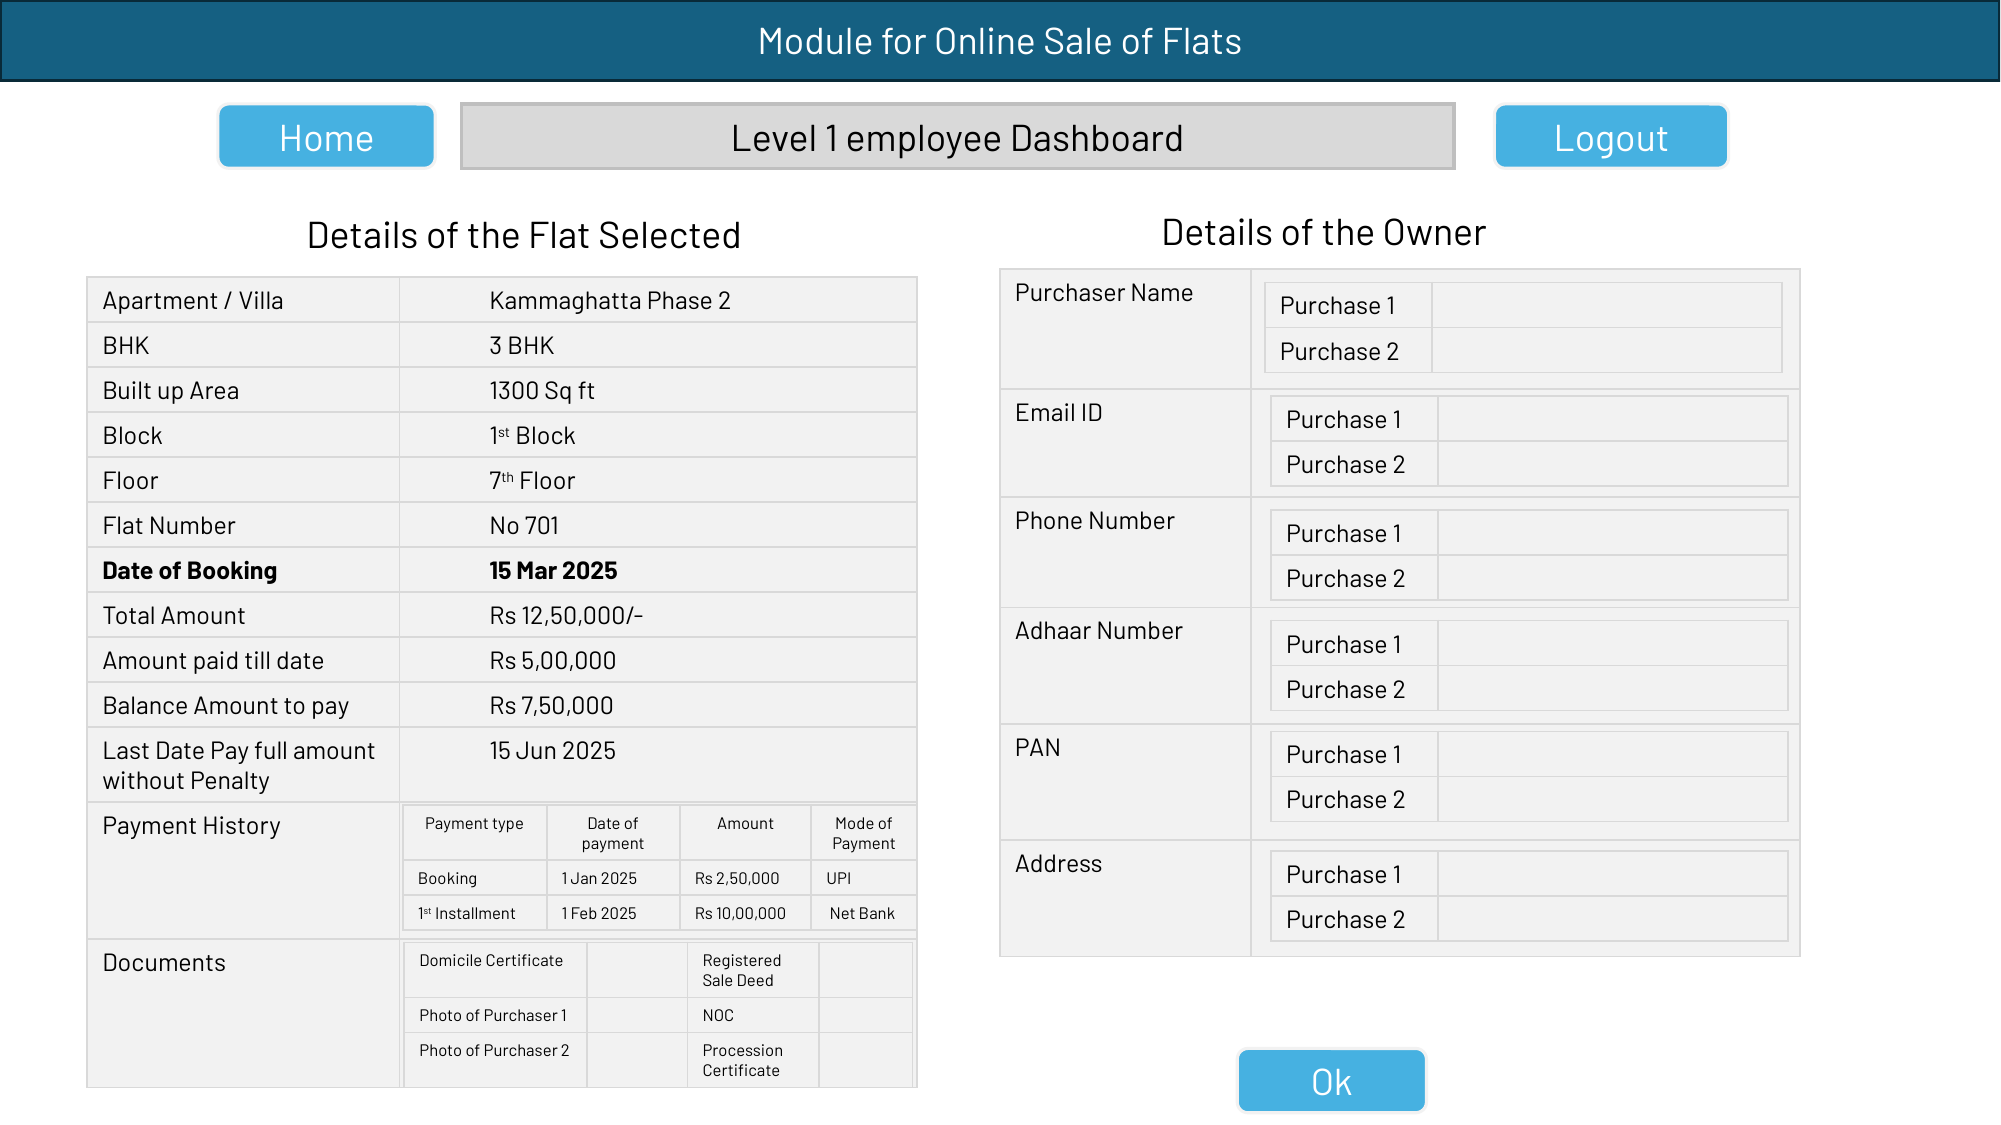

Home
Level 1 employee Dashboard
Logout
Details of the Owner
Details of the Flat Selected
| Purchaser Name |  |
| --- | --- |
| Email ID |  |
| Phone Number |  |
| Adhaar Number |  |
| PAN |  |
| Address |  |
| Apartment / Villa | Kammaghatta Phase 2 |
| --- | --- |
| BHK | 3 BHK |
| Built up Area | 1300 Sq ft |
| Block | 1st Block |
| Floor | 7th Floor |
| Flat Number | No 701 |
| Date of Booking | 15 Mar 2025 |
| Total Amount | Rs 12,50,000/- |
| Amount paid till date | Rs 5,00,000 |
| Balance Amount to pay | Rs 7,50,000 |
| Last Date Pay full amount without Penalty | 15 Jun 2025 |
| Payment History |  |
| Documents |  |
| Purchase 1 |  |
| --- | --- |
| Purchase 2 |  |
| Purchase 1 |  |
| --- | --- |
| Purchase 2 |  |
| Purchase 1 |  |
| --- | --- |
| Purchase 2 |  |
| Purchase 1 |  |
| --- | --- |
| Purchase 2 |  |
| Purchase 1 |  |
| --- | --- |
| Purchase 2 |  |
| Payment type | Date of payment | Amount | Mode of Payment |
| --- | --- | --- | --- |
| Booking | 1 Jan 2025 | Rs 2,50,000 | UPI |
| 1st Installment | 1 Feb 2025 | Rs 10,00,000 | Net Bank |
| Purchase 1 |  |
| --- | --- |
| Purchase 2 |  |
| Domicile Certificate |  | Registered Sale Deed |  |
| --- | --- | --- | --- |
| Photo of Purchaser 1 |  | NOC |  |
| Photo of Purchaser 2 |  | Procession Certificate |  |
Ok